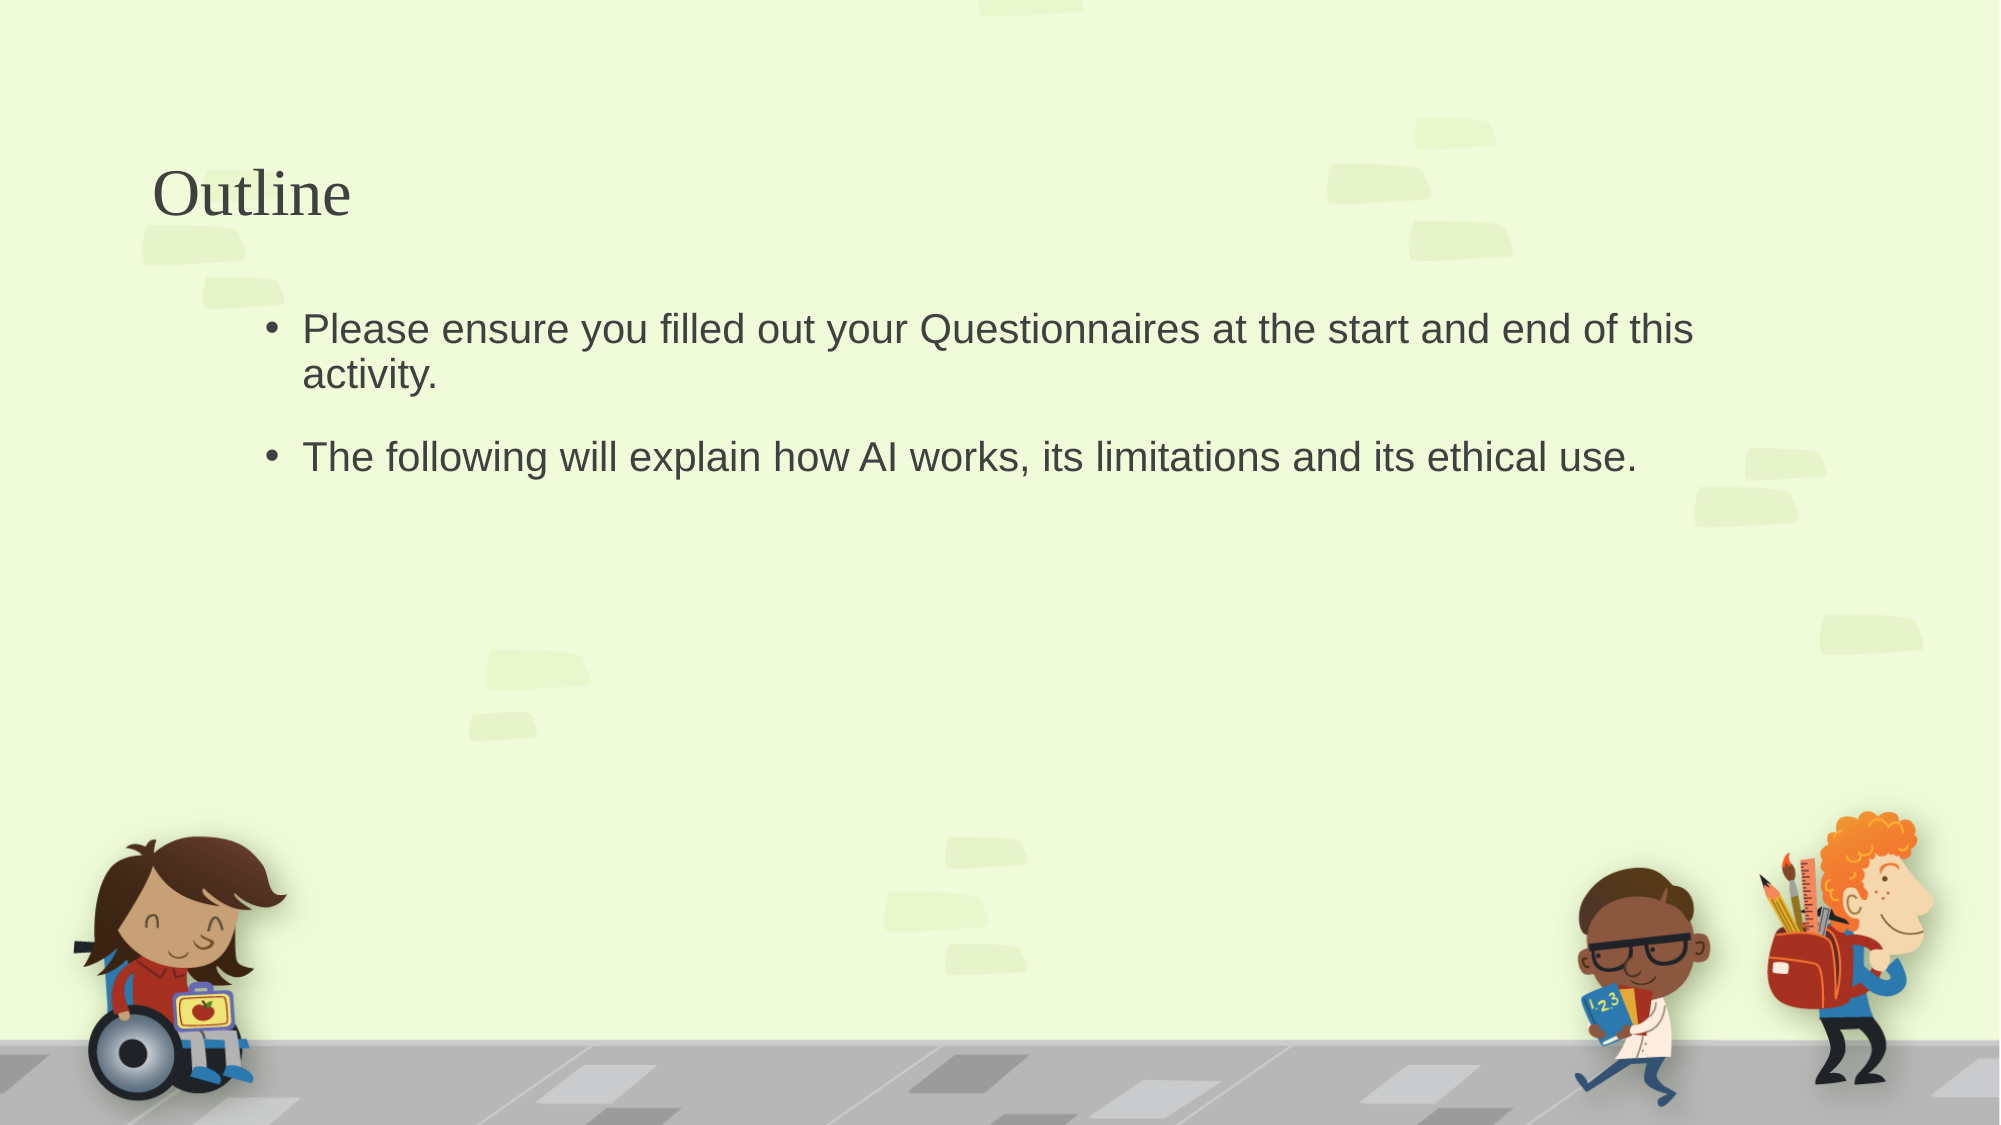

# Outline
Please ensure you filled out your Questionnaires at the start and end of this activity.
The following will explain how AI works, its limitations and its ethical use.